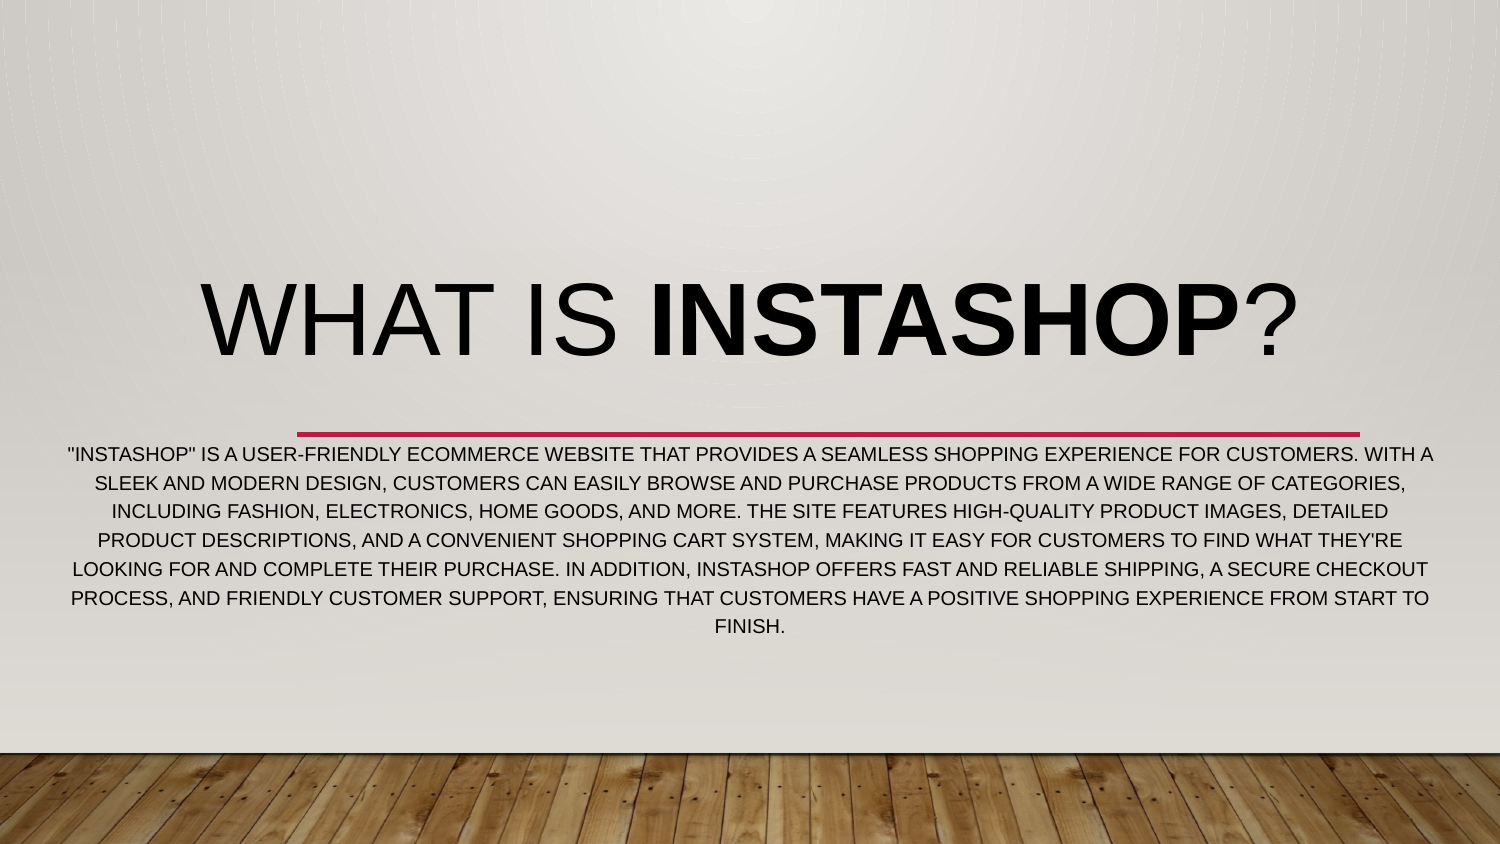

# What is InstaShop?
"InstaShop" is a user-friendly ecommerce website that provides a seamless shopping experience for customers. With a sleek and modern design, customers can easily browse and purchase products from a wide range of categories, including fashion, electronics, home goods, and more. The site features high-quality product images, detailed product descriptions, and a convenient shopping cart system, making it easy for customers to find what they're looking for and complete their purchase. In addition, InstaShop offers fast and reliable shipping, a secure checkout process, and friendly customer support, ensuring that customers have a positive shopping experience from start to finish.